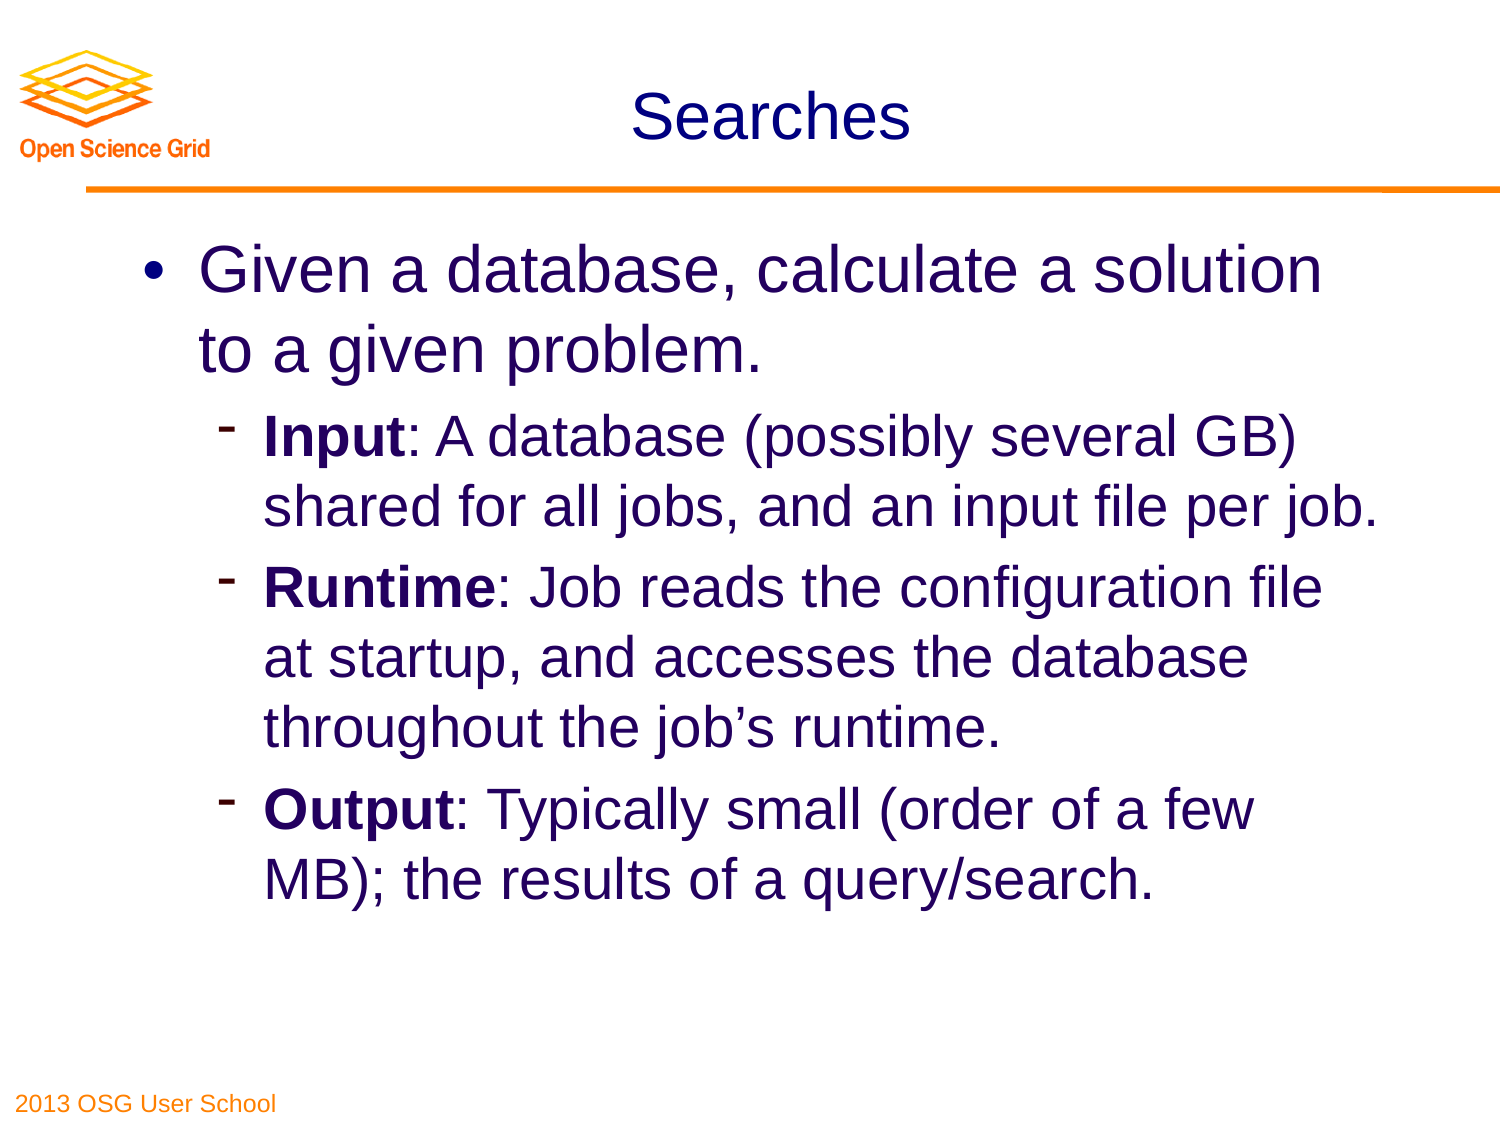

# Searches
Given a database, calculate a solution to a given problem.
Input: A database (possibly several GB) shared for all jobs, and an input file per job.
Runtime: Job reads the configuration file at startup, and accesses the database throughout the job’s runtime.
Output: Typically small (order of a few MB); the results of a query/search.